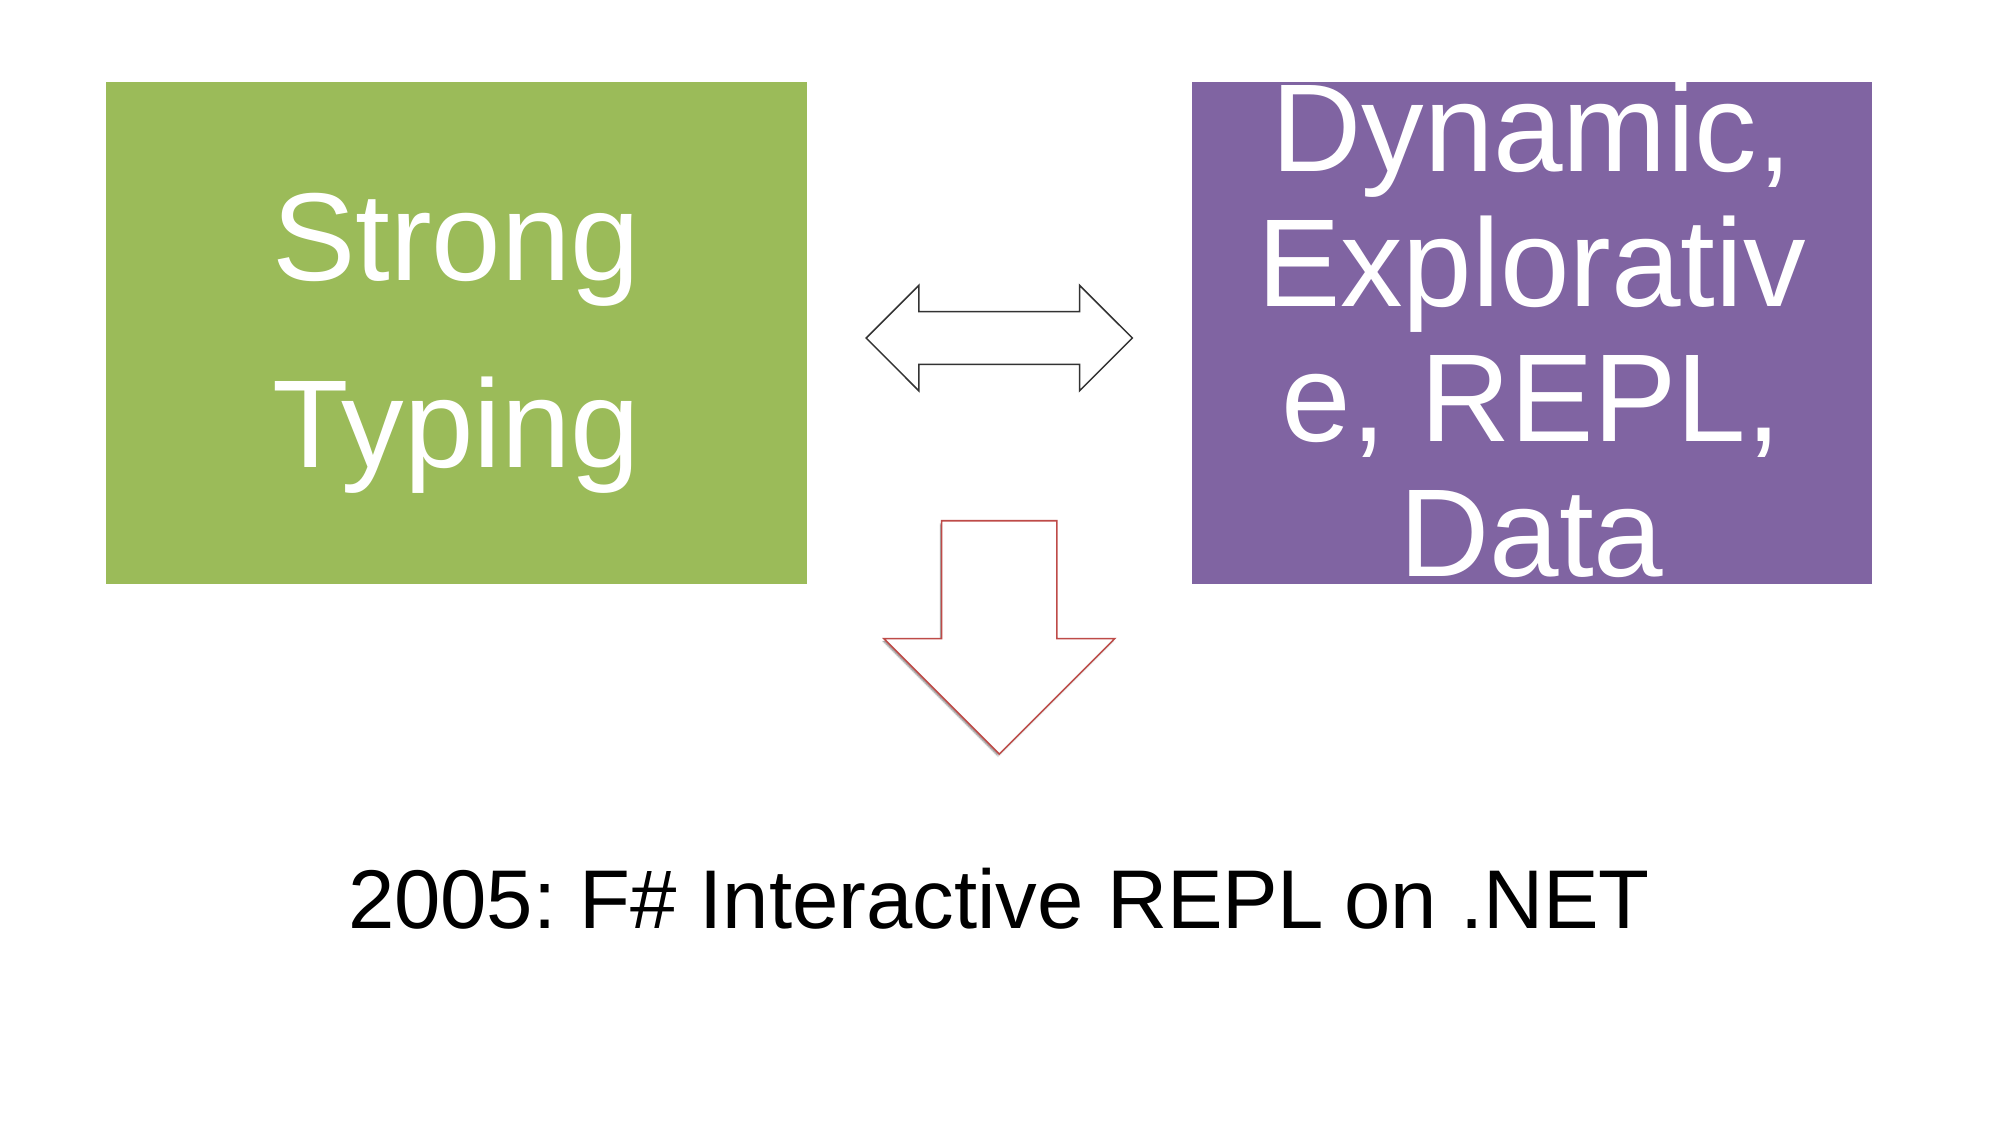

Strong
Typing
Dynamic, Explorative, REPL, Data

2005: F# Interactive REPL on .NET